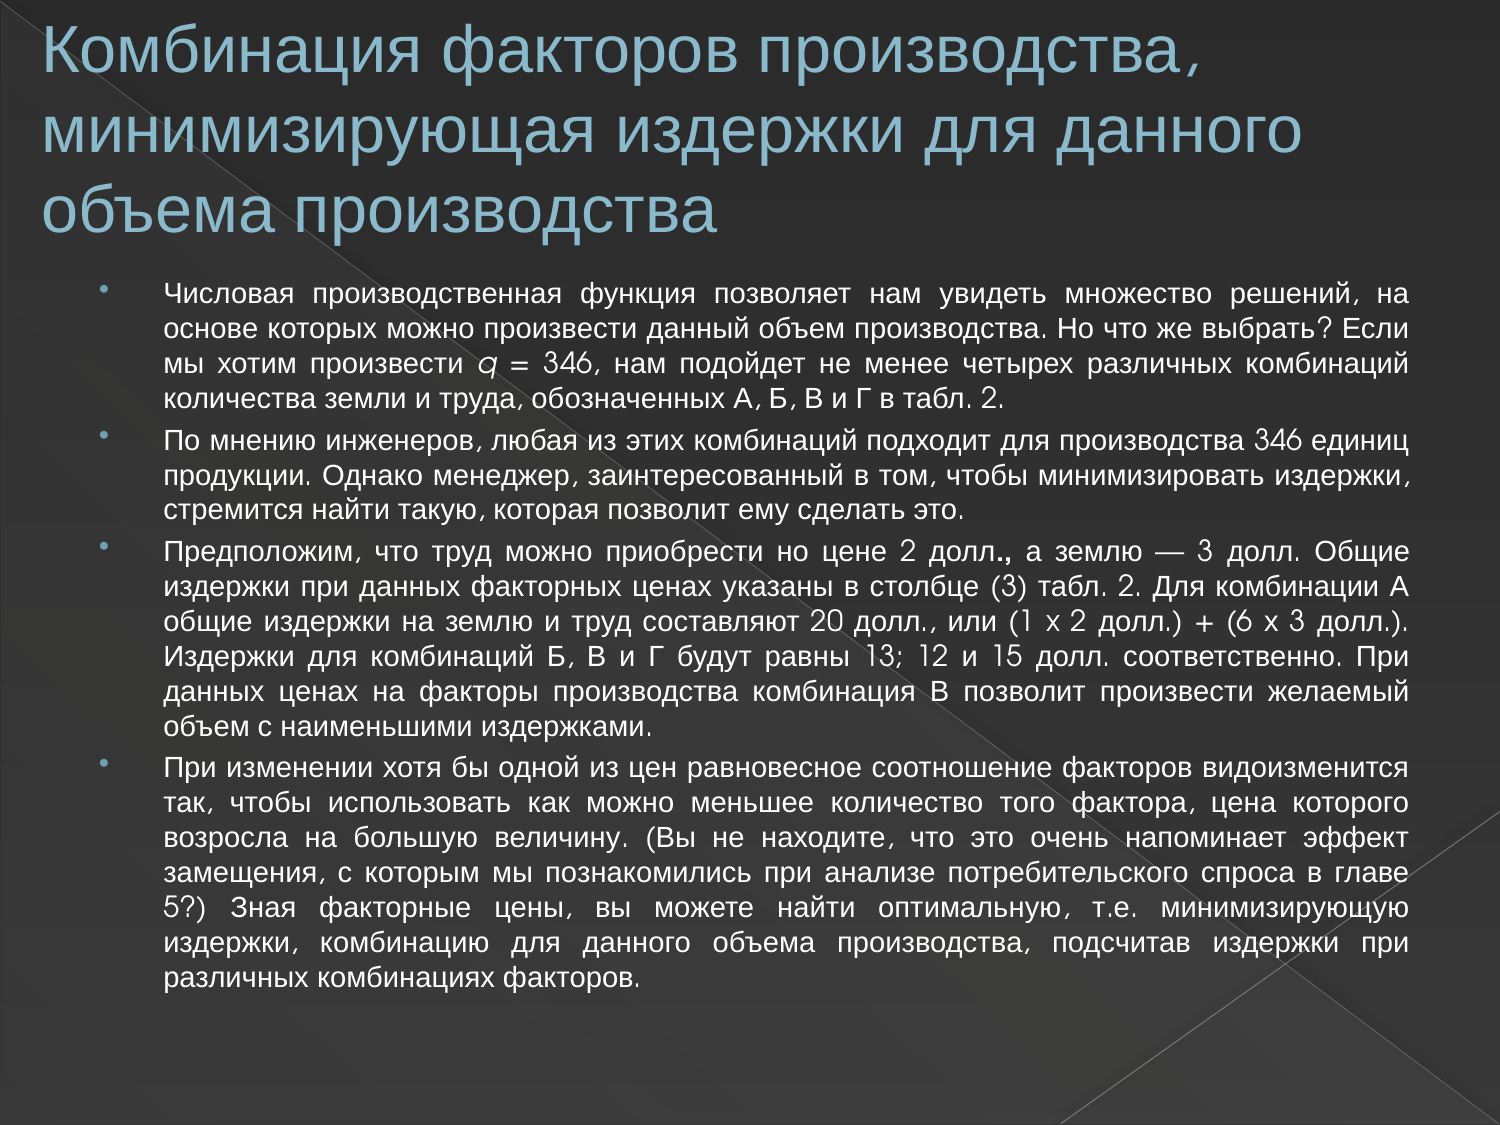

# Комбинация факторов производства, минимизирующая издержки для данного объема производства
Числовая производственная функция позволяет нам увидеть множество решений, на основе которых можно произвести данный объем производства. Но что же выбрать? Если мы хотим произвести q = 346, нам подойдет не менее четырех различных комбинаций количества земли и труда, обозначенных А, Б, В и Г в табл. 2.
По мнению инженеров, любая из этих комбинаций подходит для производства 346 еди­ниц продукции. Однако менеджер, заинтересованный в том, чтобы минимизировать изде­ржки, стремится найти такую, которая позволит ему сделать это.
Предположим, что труд можно приобрести но цене 2 долл., а землю — 3 долл. Общие издержки при данных факторных ценах указаны в столбце (3) табл. 2. Для комбинации А общие издержки на землю и труд составляют 20 долл., или (1 x 2 долл.) + (6 х 3 долл.). Издержки для комбинаций Б, В и Г будут равны 13; 12 и 15 долл. соответственно. При данных ценах на факторы производства комбинация В позволит произвести желаемый объем с наименьшими издержками.
При изменении хотя бы одной из цен равновесное соотношение факторов видоизменится так, чтобы использовать как можно меньшее количество того фактора, цена которого возрос­ла на большую величину. (Вы не находите, что это очень напоминает эффект замещения, с которым мы познакомились при анализе потребительского спроса в главе 5?) Зная фактор­ные цены, вы можете найти оптимальную, т.е. минимизирующую издержки, комбинацию для данного объема производства, подсчитав издержки при различных комбинациях факторов.